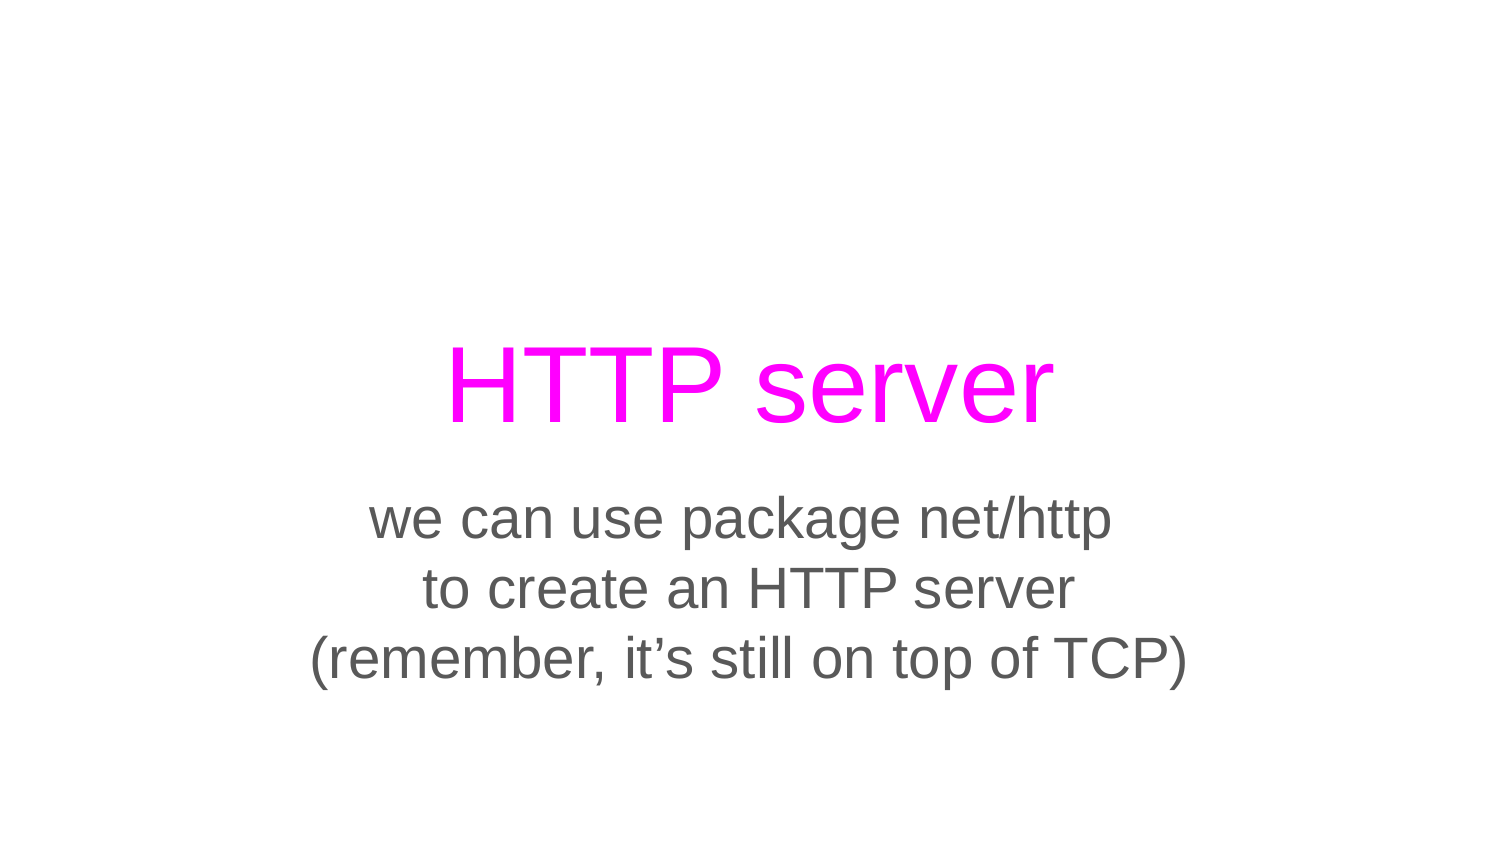

# HTTP server
we can use package net/http
to create an HTTP server
(remember, it’s still on top of TCP)